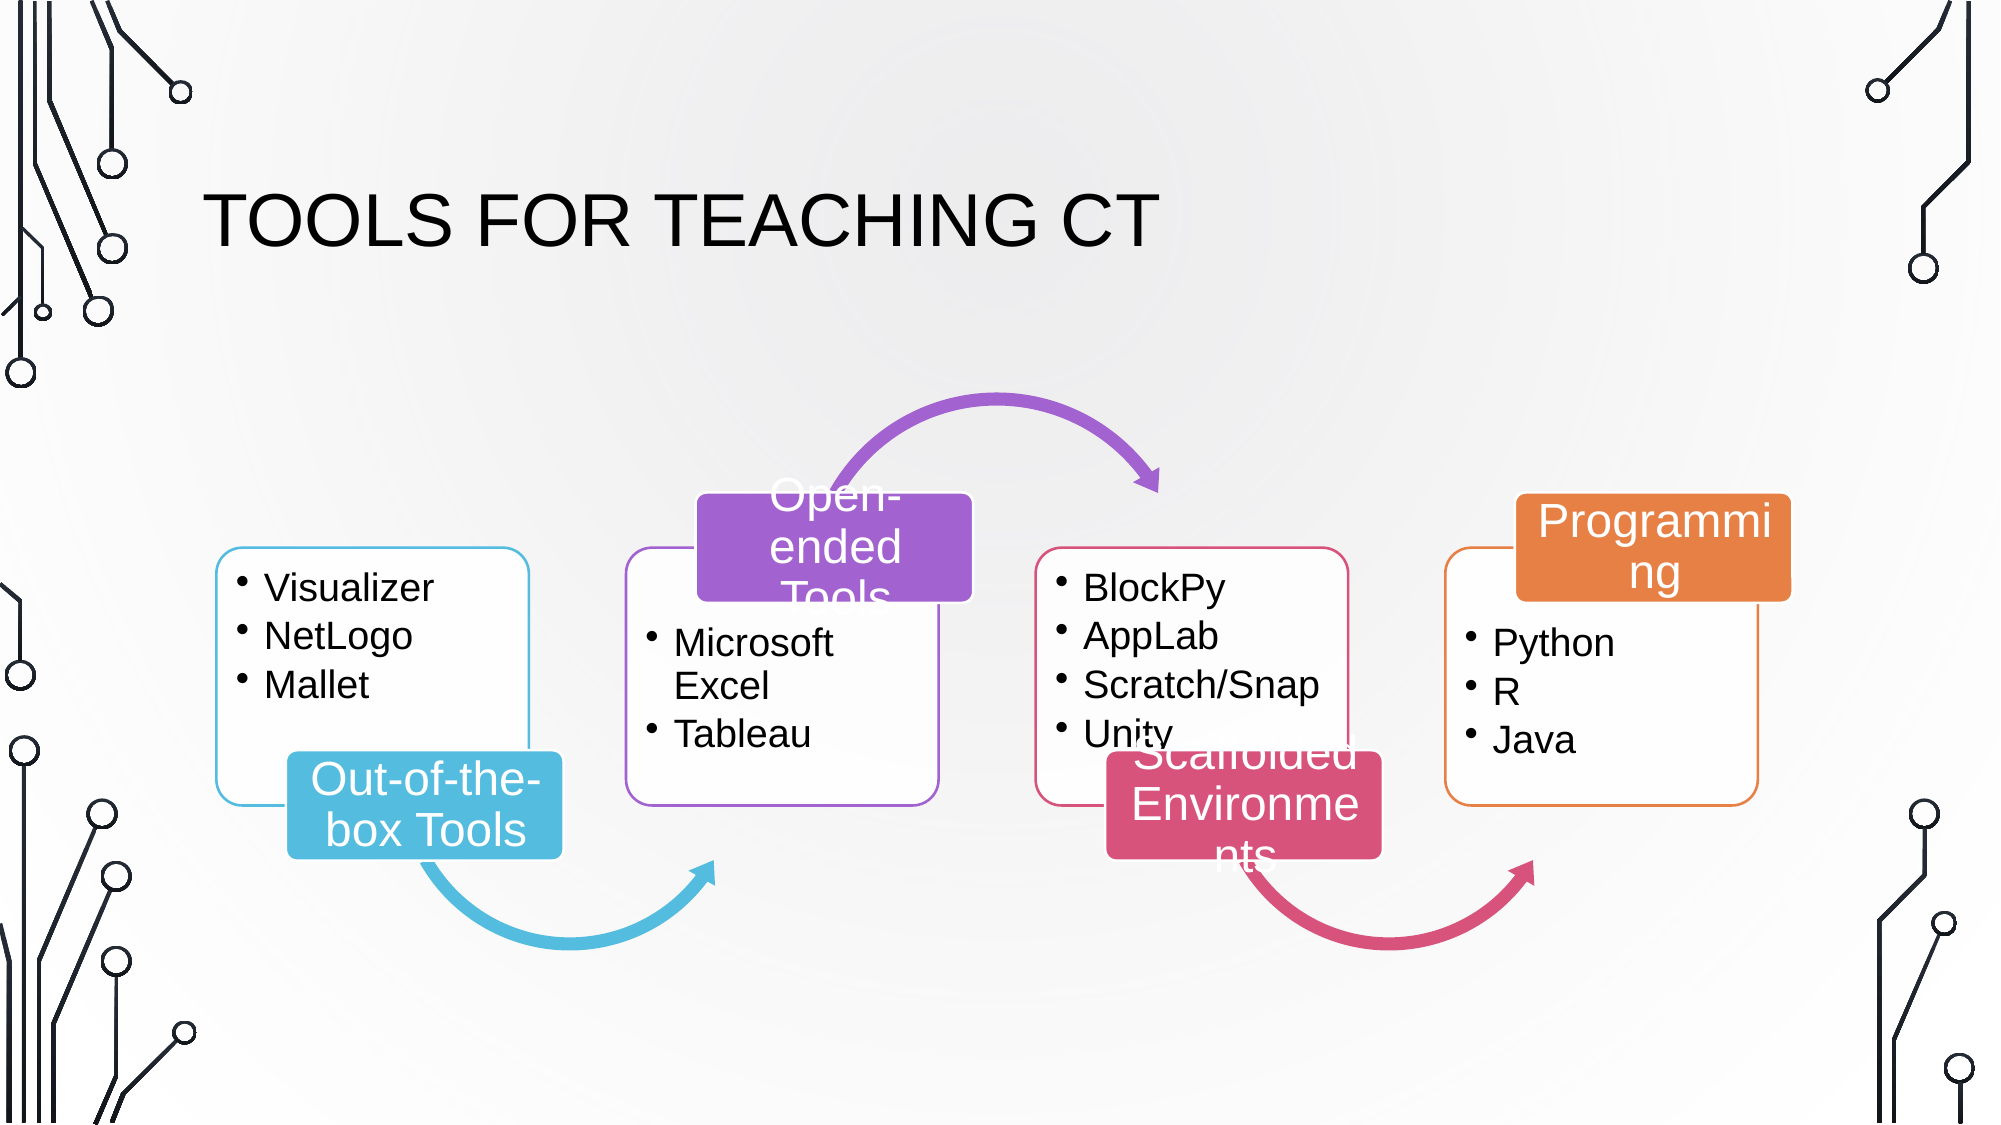

# Tools for teaching CT
Visualizer
NetLogo
Mallet
Out-of-the-box Tools
Microsoft Excel
Tableau
Open-ended Tools
BlockPy
AppLab
Scratch/Snap
Unity
Scaffolded Environments
Python
R
Java
Programming